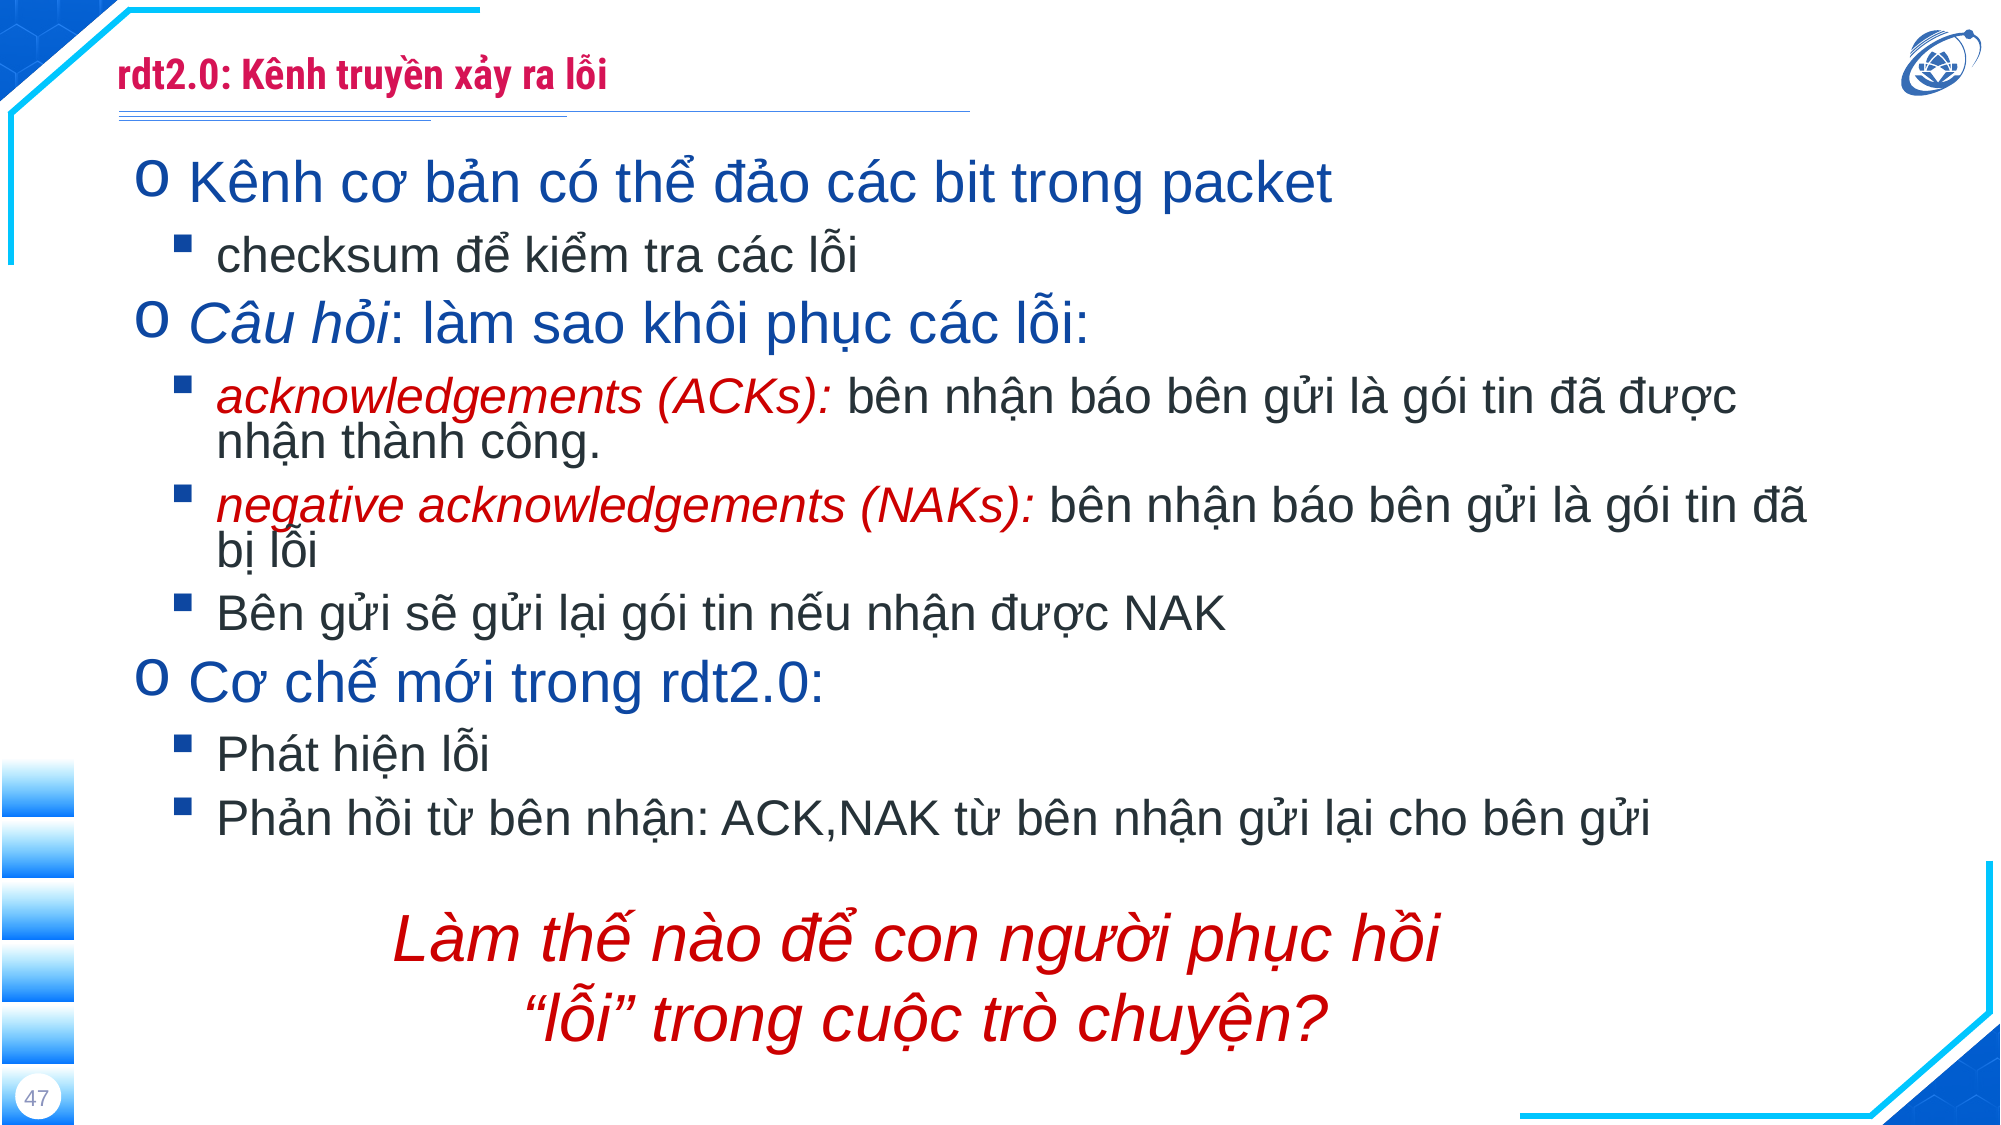

# rdt2.0: Kênh truyền xảy ra lỗi
Kênh cơ bản có thể đảo các bit trong packet
checksum để kiểm tra các lỗi
Câu hỏi: làm sao khôi phục các lỗi:
acknowledgements (ACKs): bên nhận báo bên gửi là gói tin đã được nhận thành công.
negative acknowledgements (NAKs): bên nhận báo bên gửi là gói tin đã bị lỗi
Bên gửi sẽ gửi lại gói tin nếu nhận được NAK
Cơ chế mới trong rdt2.0:
Phát hiện lỗi
Phản hồi từ bên nhận: ACK,NAK từ bên nhận gửi lại cho bên gửi
Làm thế nào để con người phục hồi
“lỗi” trong cuộc trò chuyện?
47